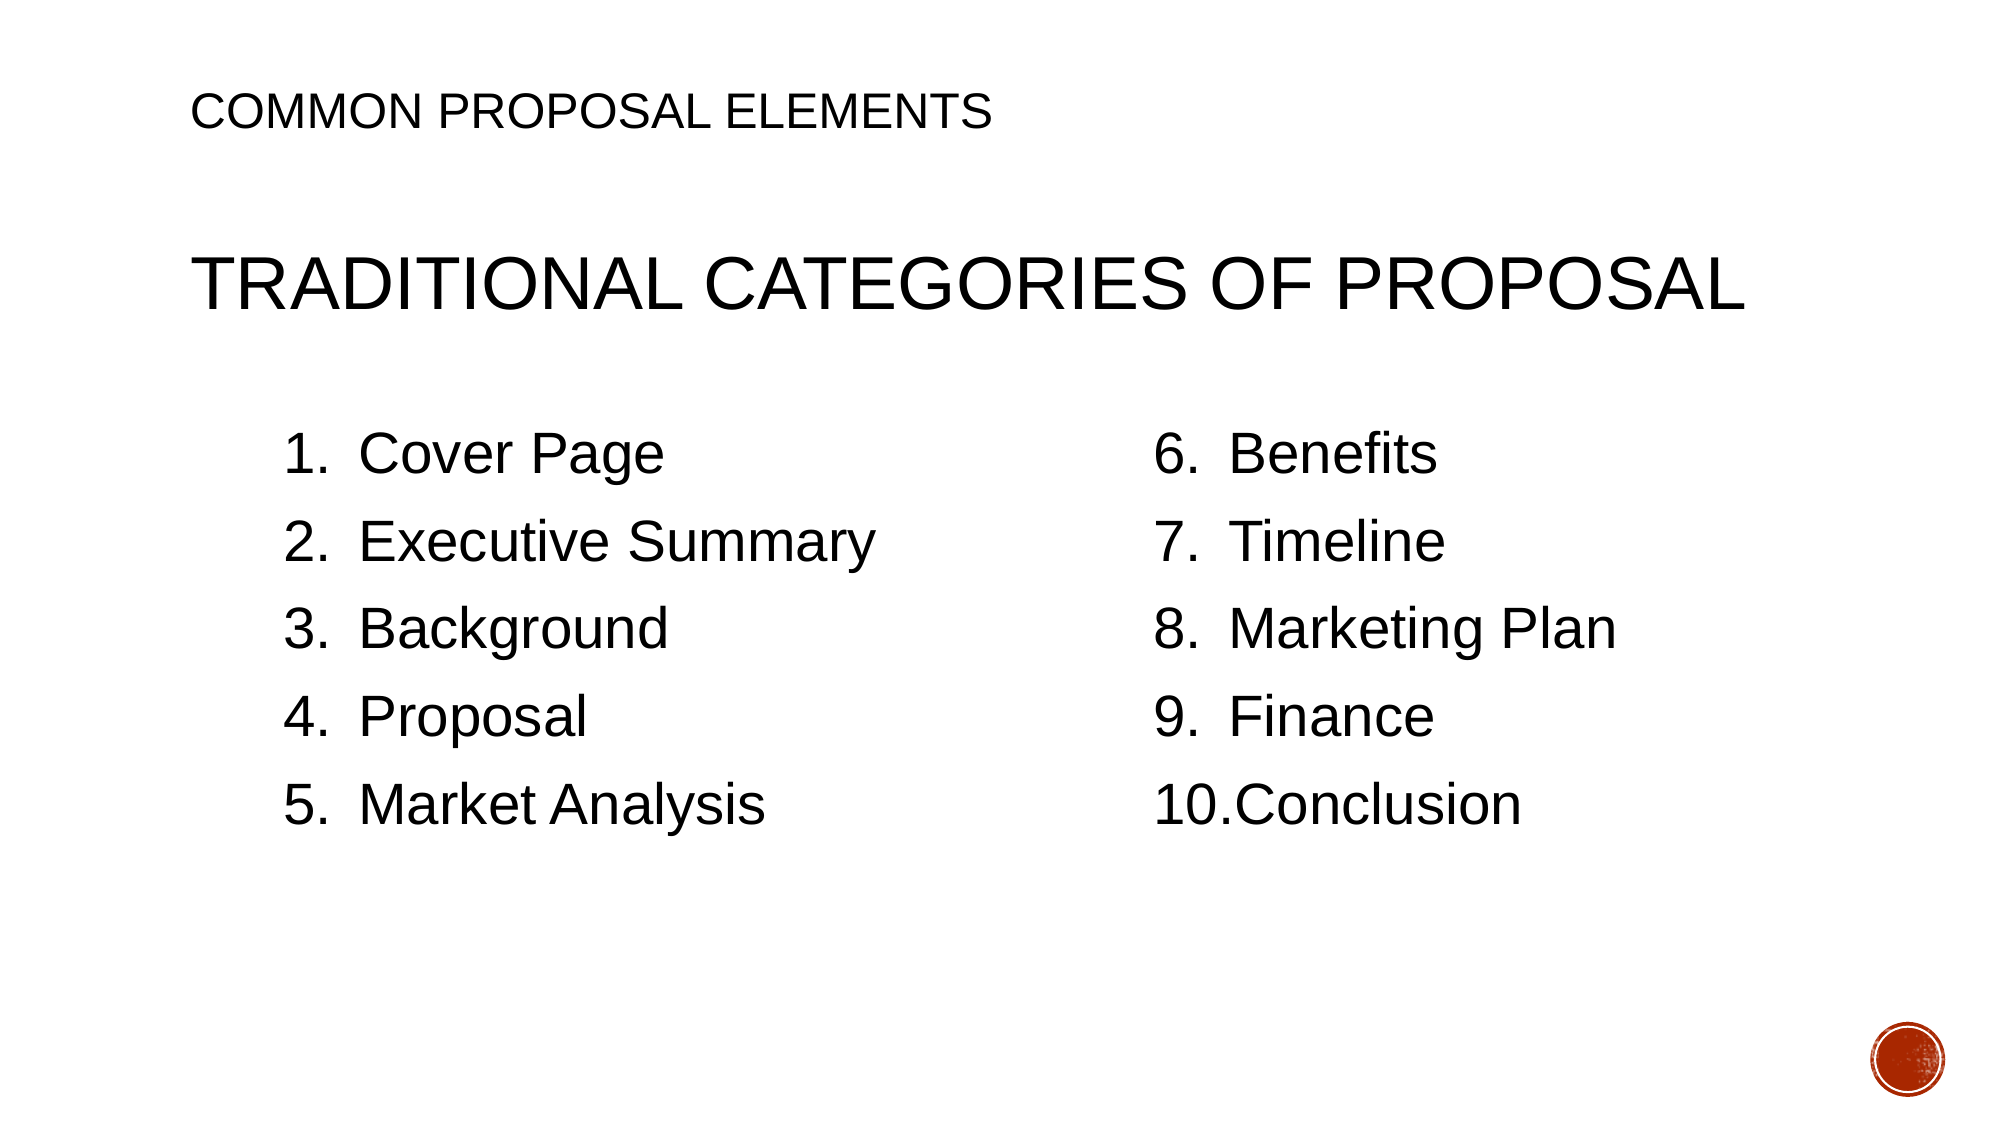

COMMON PROPOSAL ELEMENTS
# TRADITIONAL CATEGORIES OF PROPOSAL
Cover Page
Executive Summary
Background
Proposal
Market Analysis

Benefits
Timeline
Marketing Plan
Finance
Conclusion